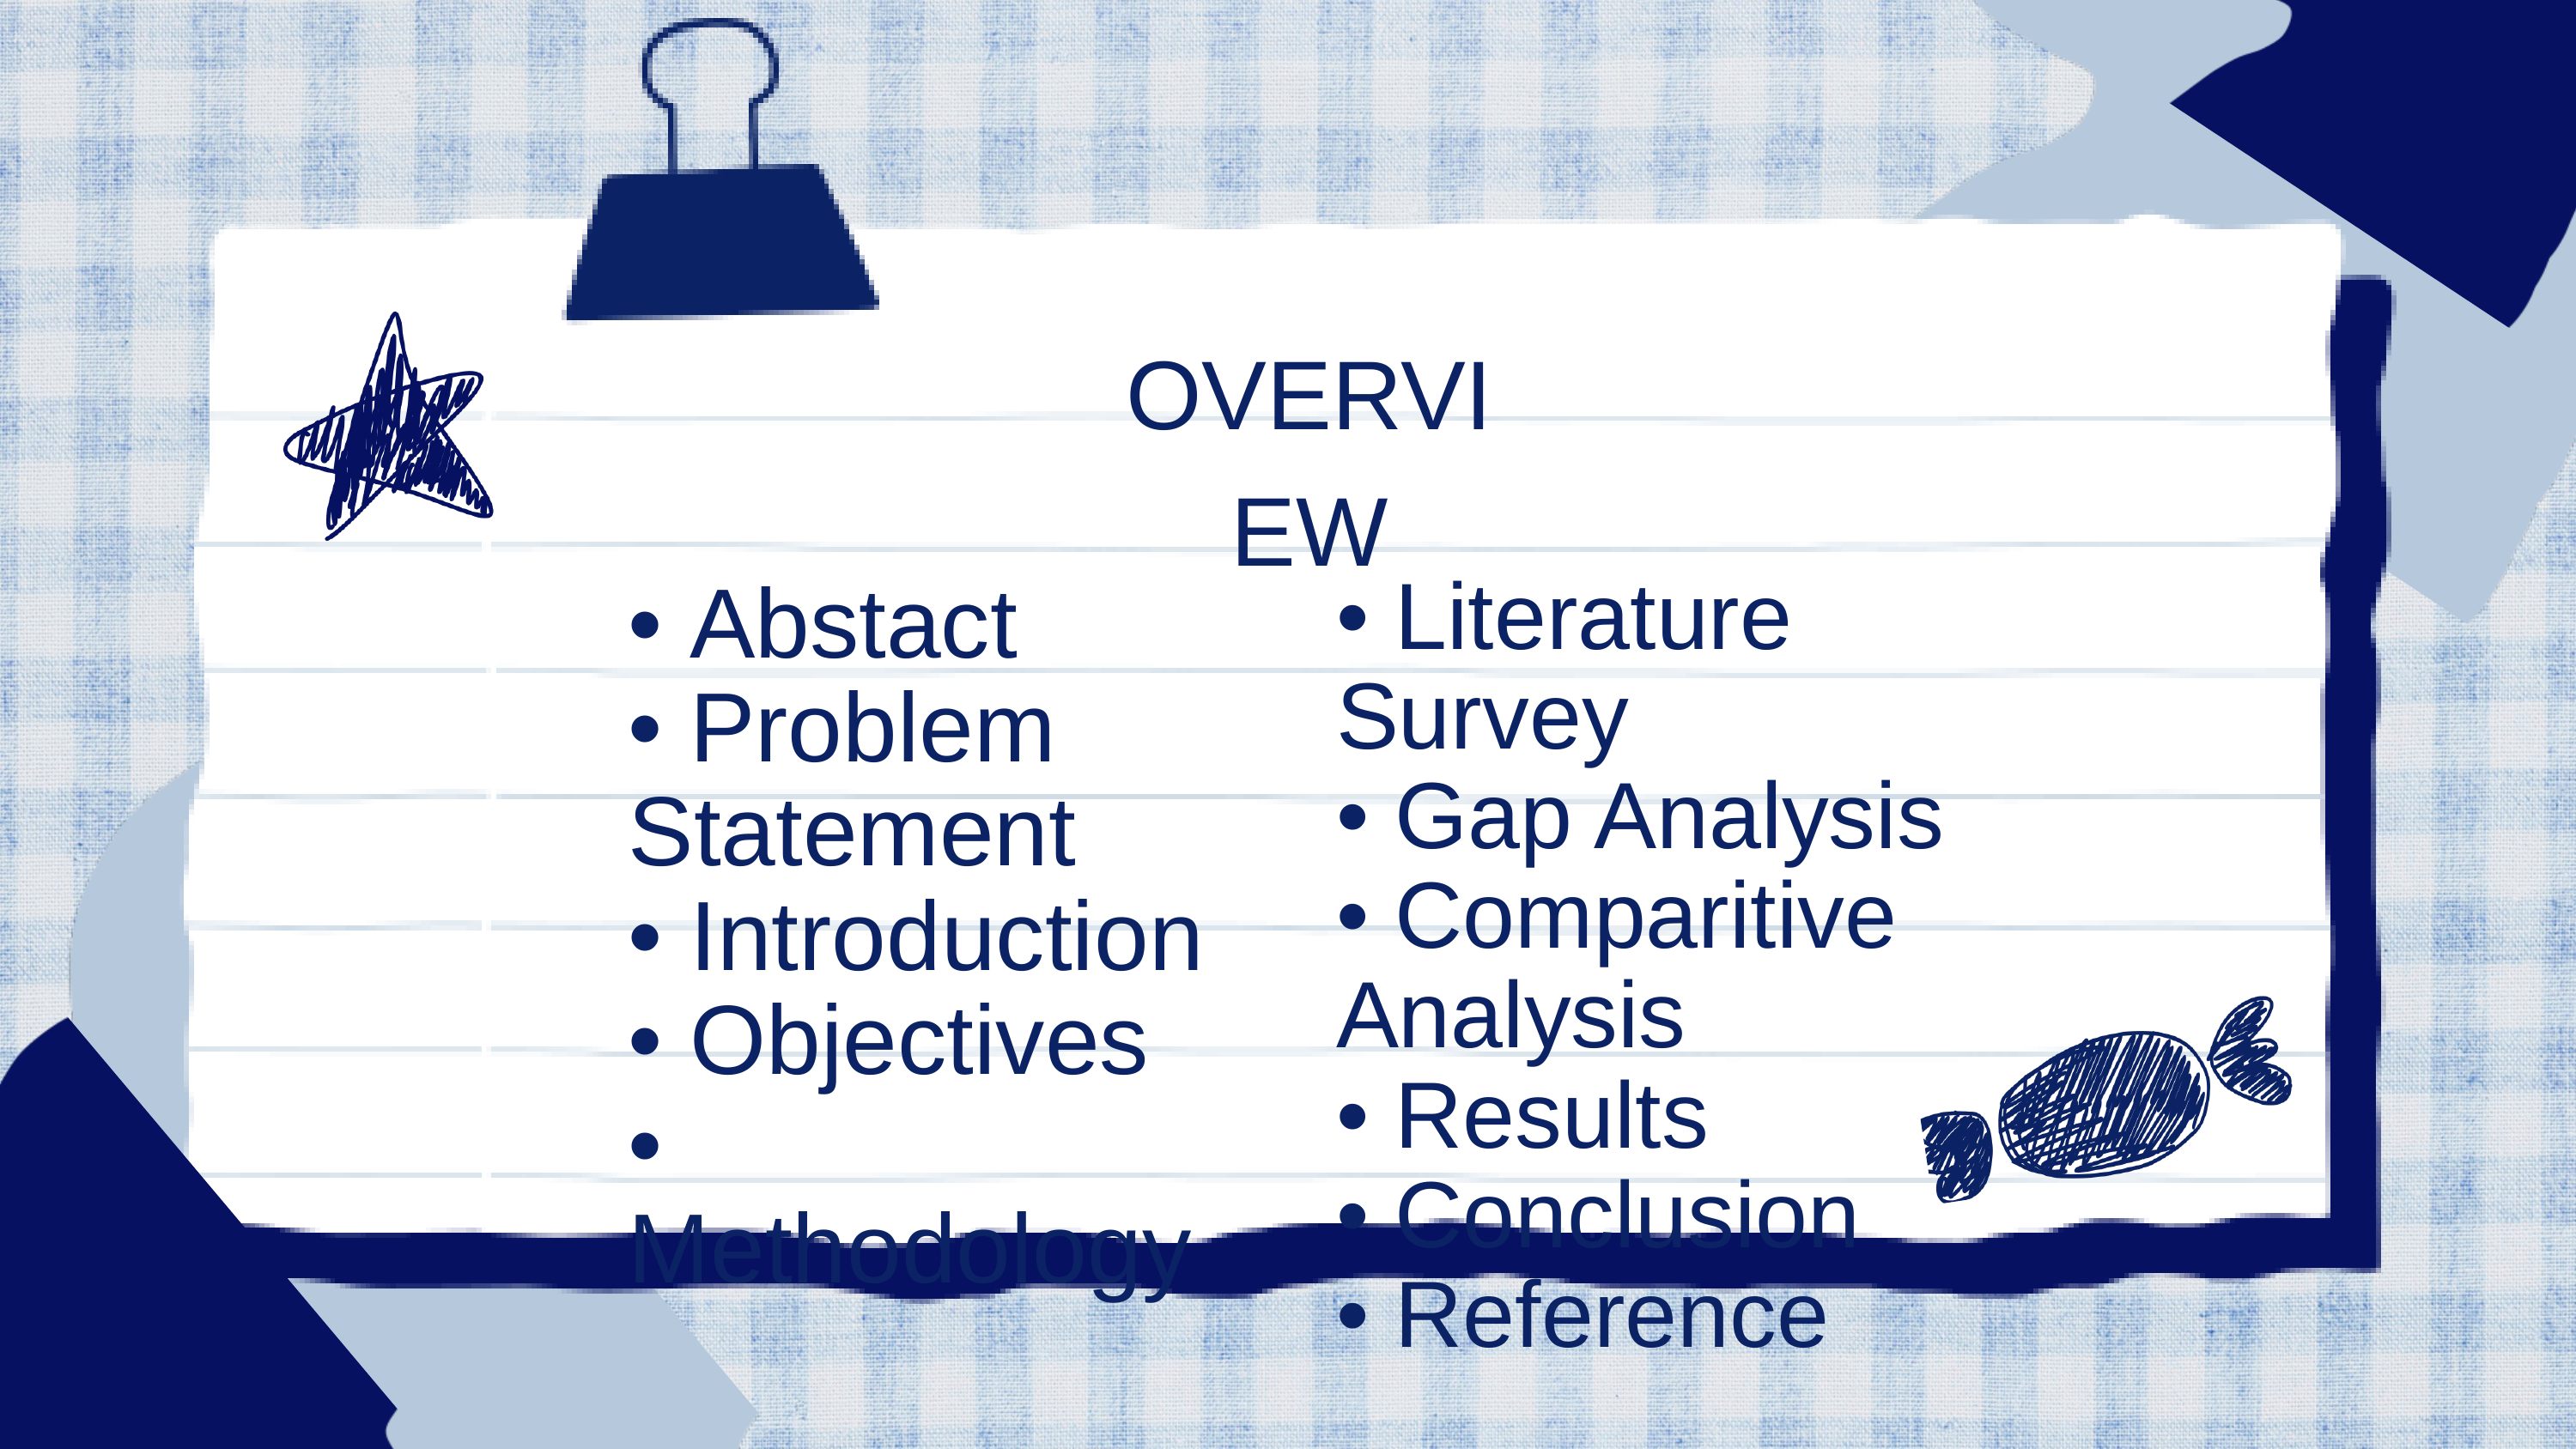

OVERVIEW

• Abstact
• Problem Statement
• Introduction
• Objectives
• Methodology
• Literature Survey
• Gap Analysis
• Comparitive Analysis
• Results
• Conclusion
• Reference